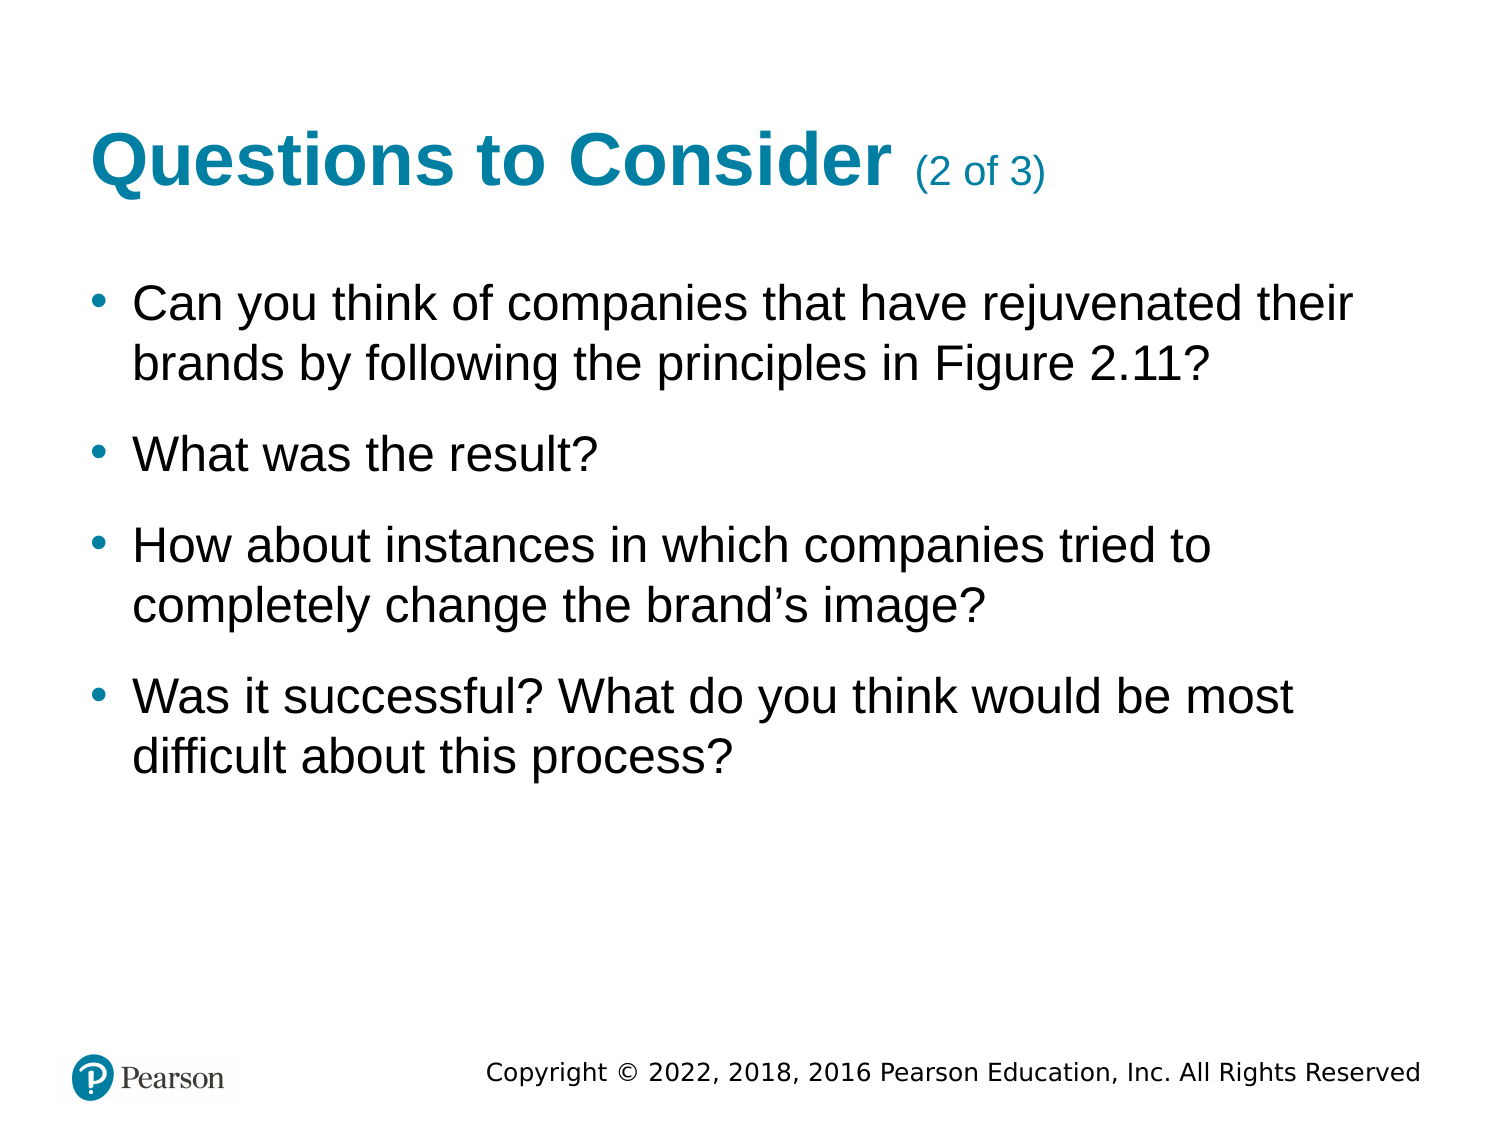

# Questions to Consider (2 of 3)
Can you think of companies that have rejuvenated their brands by following the principles in Figure 2.11?
What was the result?
How about instances in which companies tried to completely change the brand’s image?
Was it successful? What do you think would be most difficult about this process?